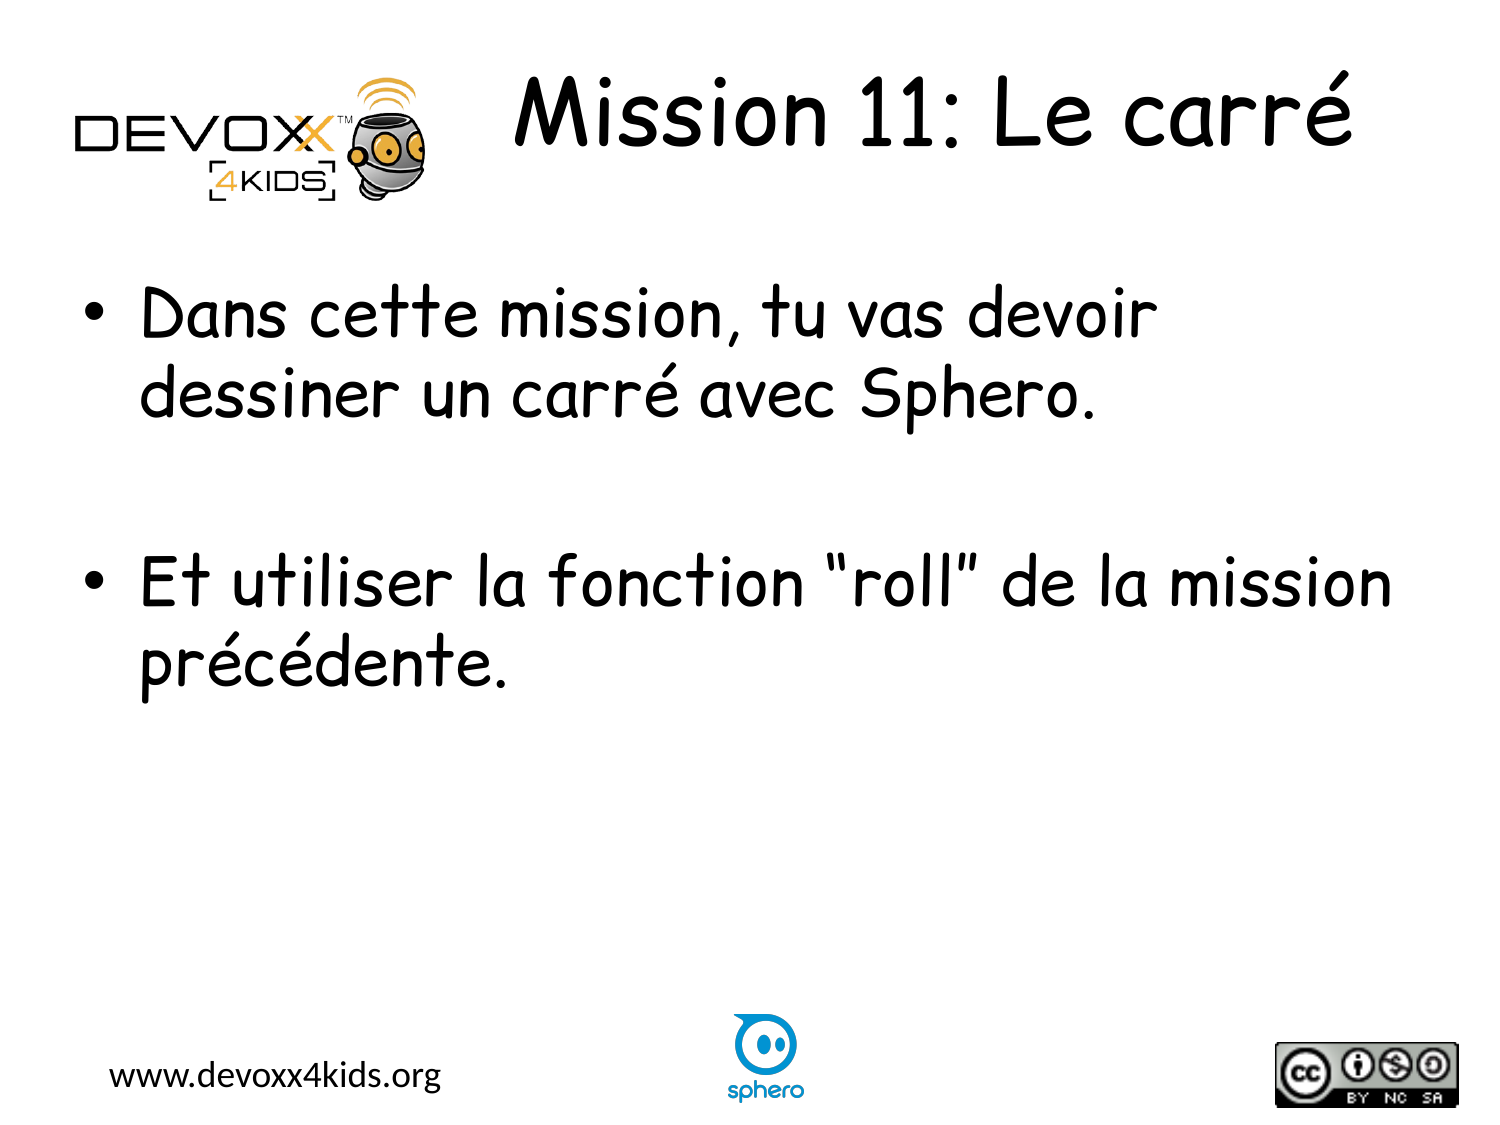

# Mission 11: Le carré
Dans cette mission, tu vas devoir dessiner un carré avec Sphero.

Et utiliser la fonction “roll” de la mission précédente.
103